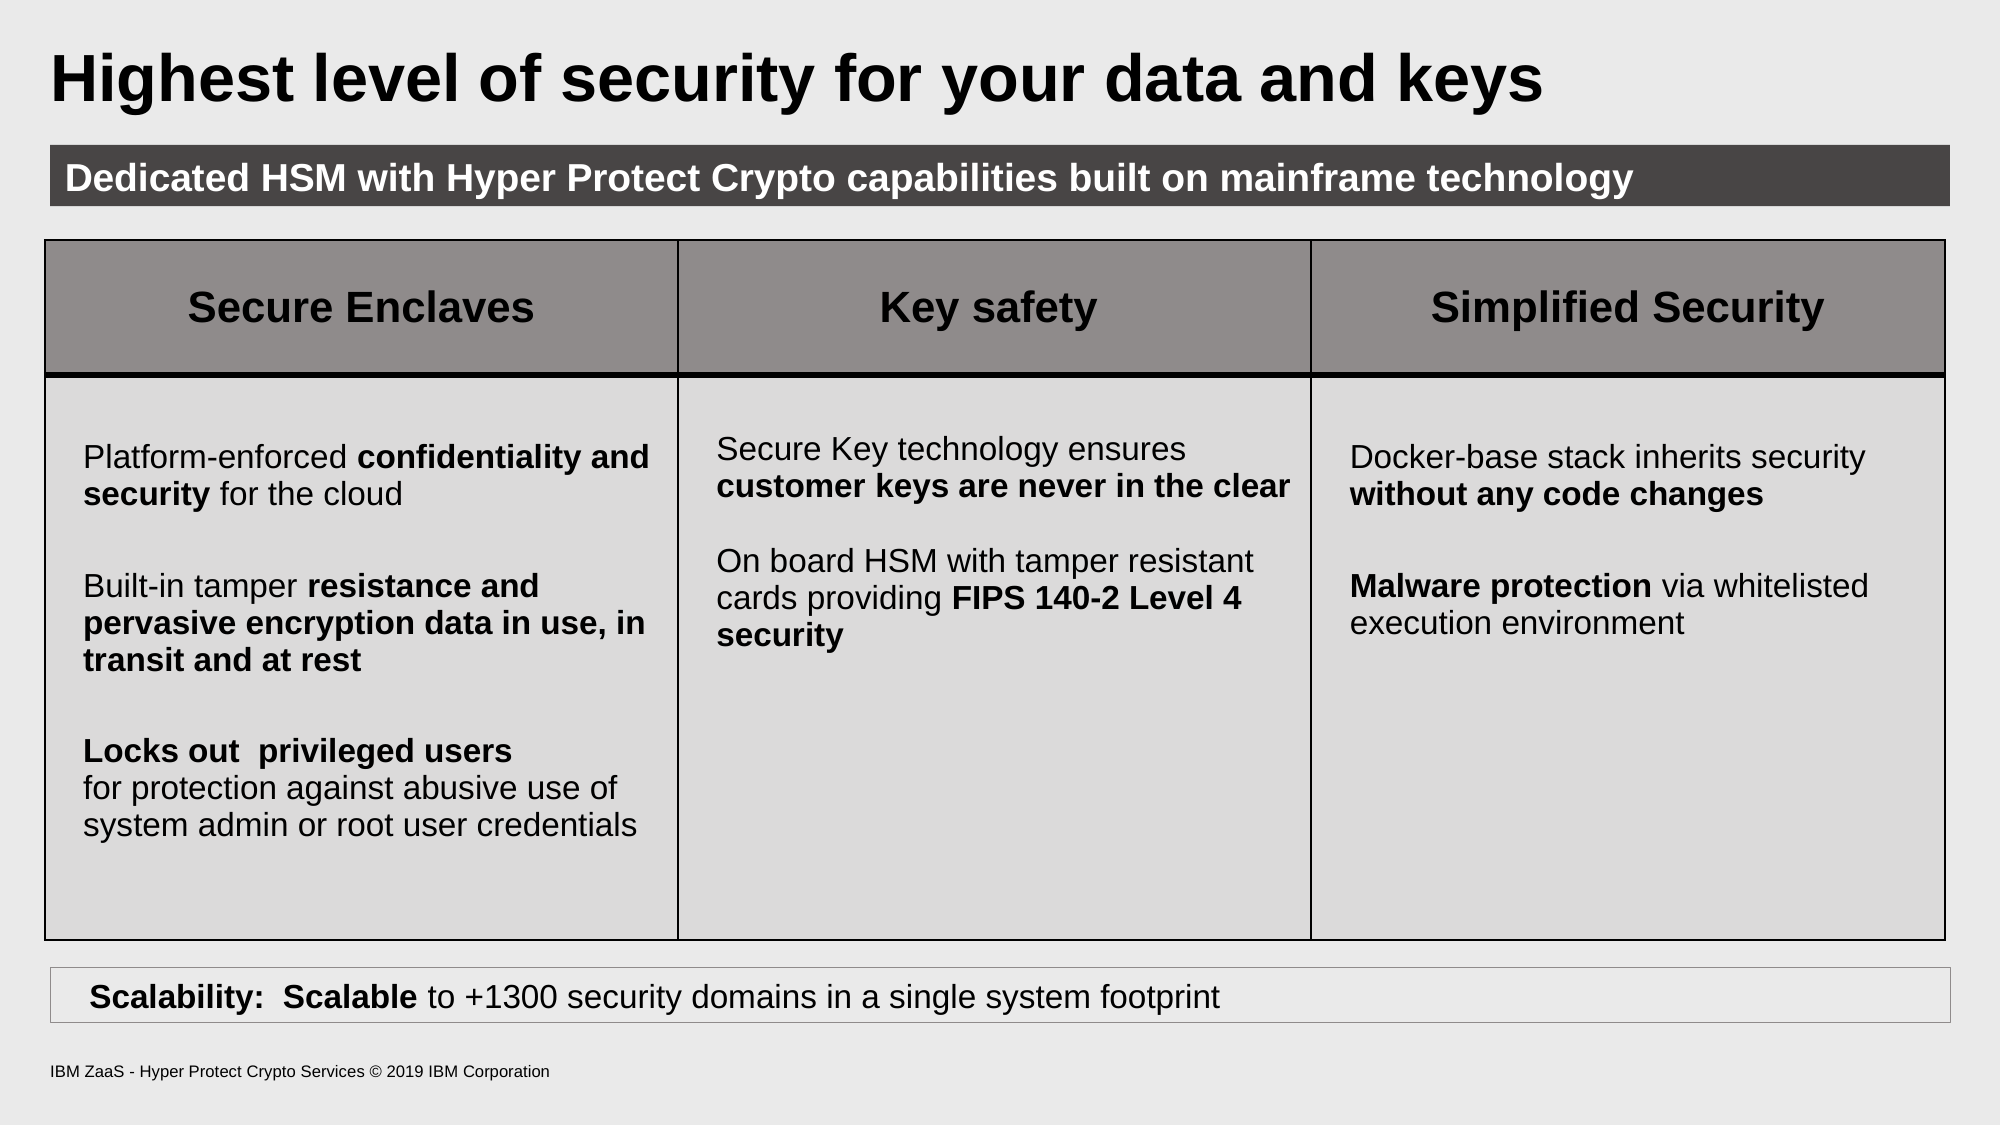

# Highest level of security for your data and keys
Dedicated HSM with Hyper Protect Crypto capabilities built on mainframe technology
| Secure Enclaves | Key safety | Simplified Security |
| --- | --- | --- |
| Platform-enforced confidentiality and security for the cloud Built-in tamper resistance and pervasive encryption data in use, in transit and at rest Locks out privileged users for protection against abusive use of system admin or root user credentials | Secure Key technology ensures customer keys are never in the clear On board HSM with tamper resistant cards providing FIPS 140-2 Level 4 security | Docker-base stack inherits security without any code changes Malware protection via whitelisted execution environment |
Scalability:  Scalable to +1300 security domains in a single system footprint
IBM ZaaS - Hyper Protect Crypto Services © 2019 IBM Corporation